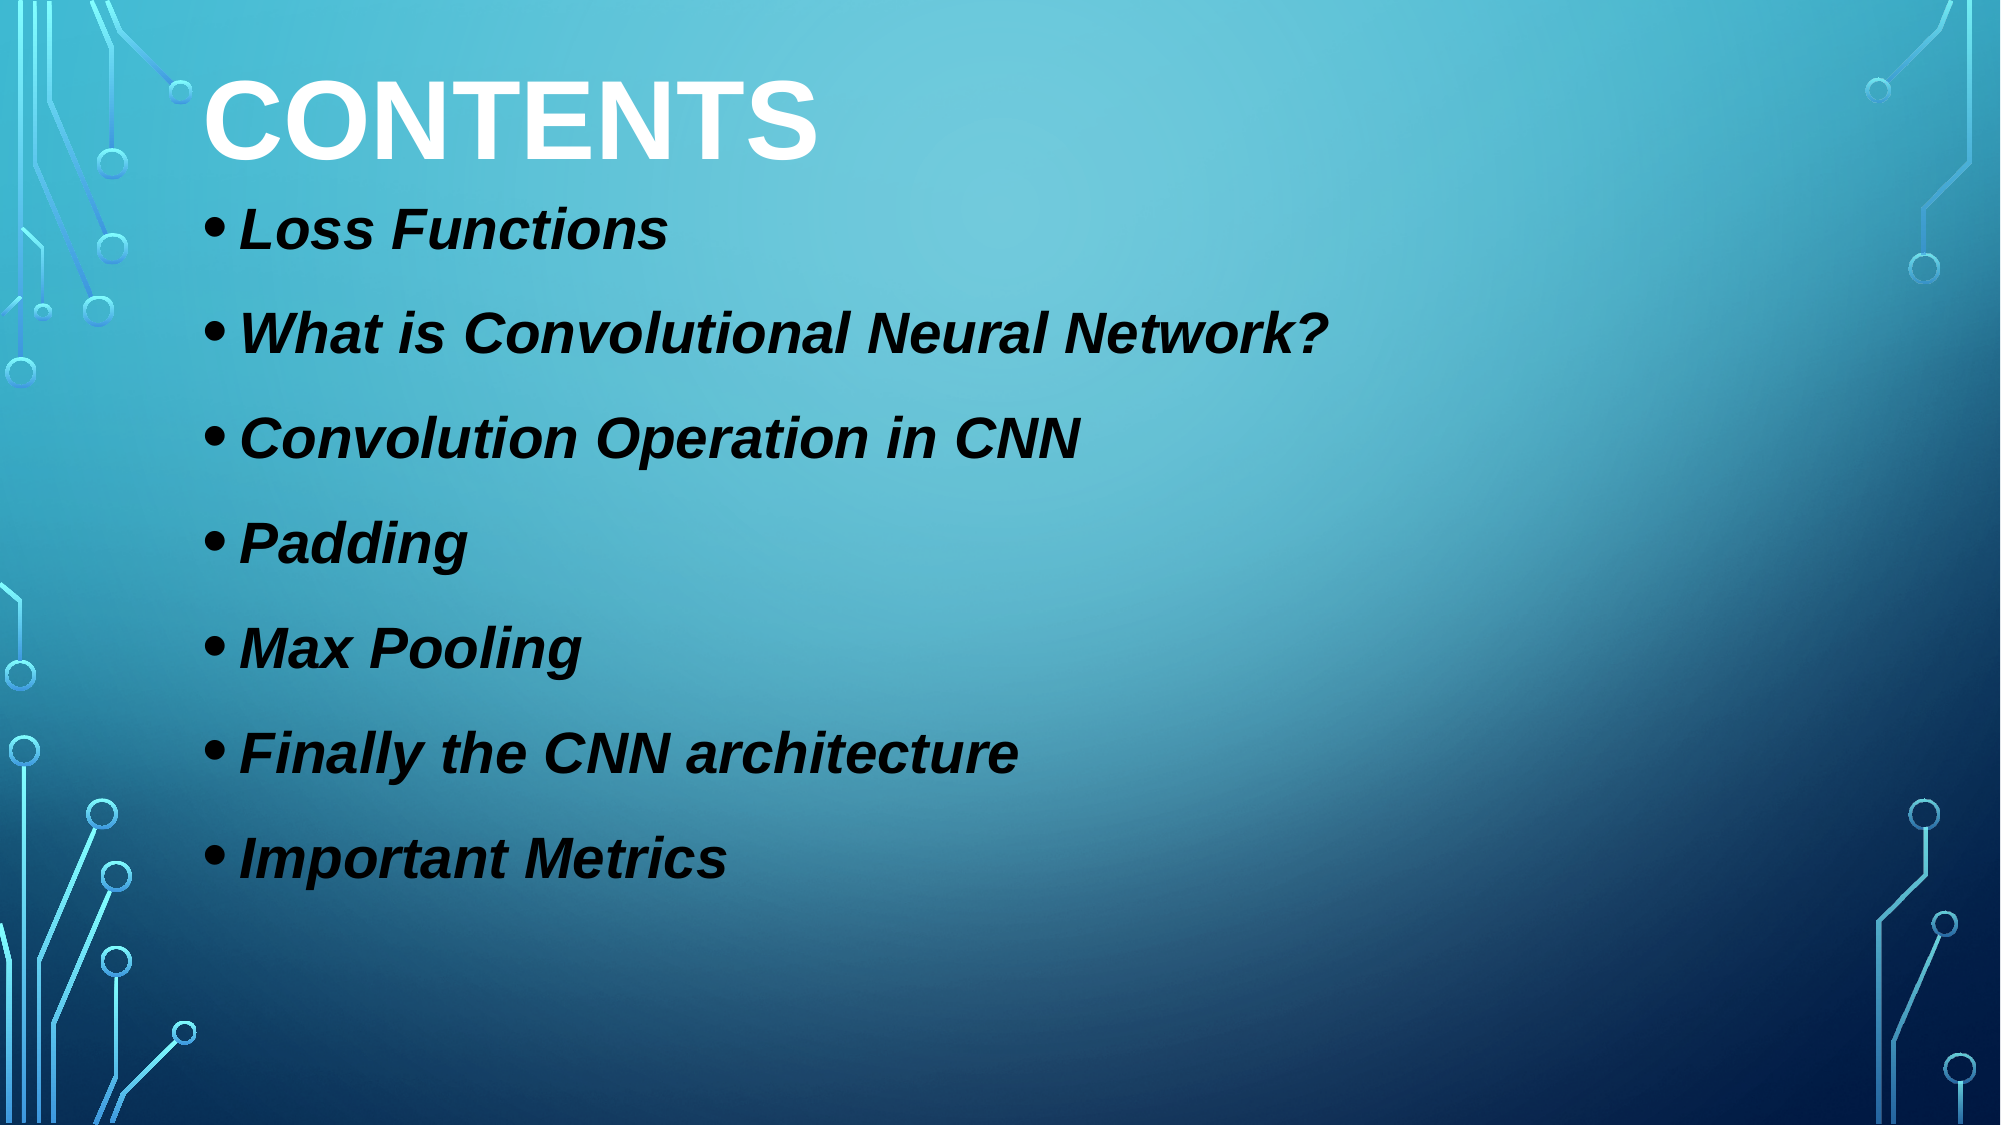

# contents
Loss Functions
What is Convolutional Neural Network?
Convolution Operation in CNN
Padding
Max Pooling
Finally the CNN architecture
Important Metrics